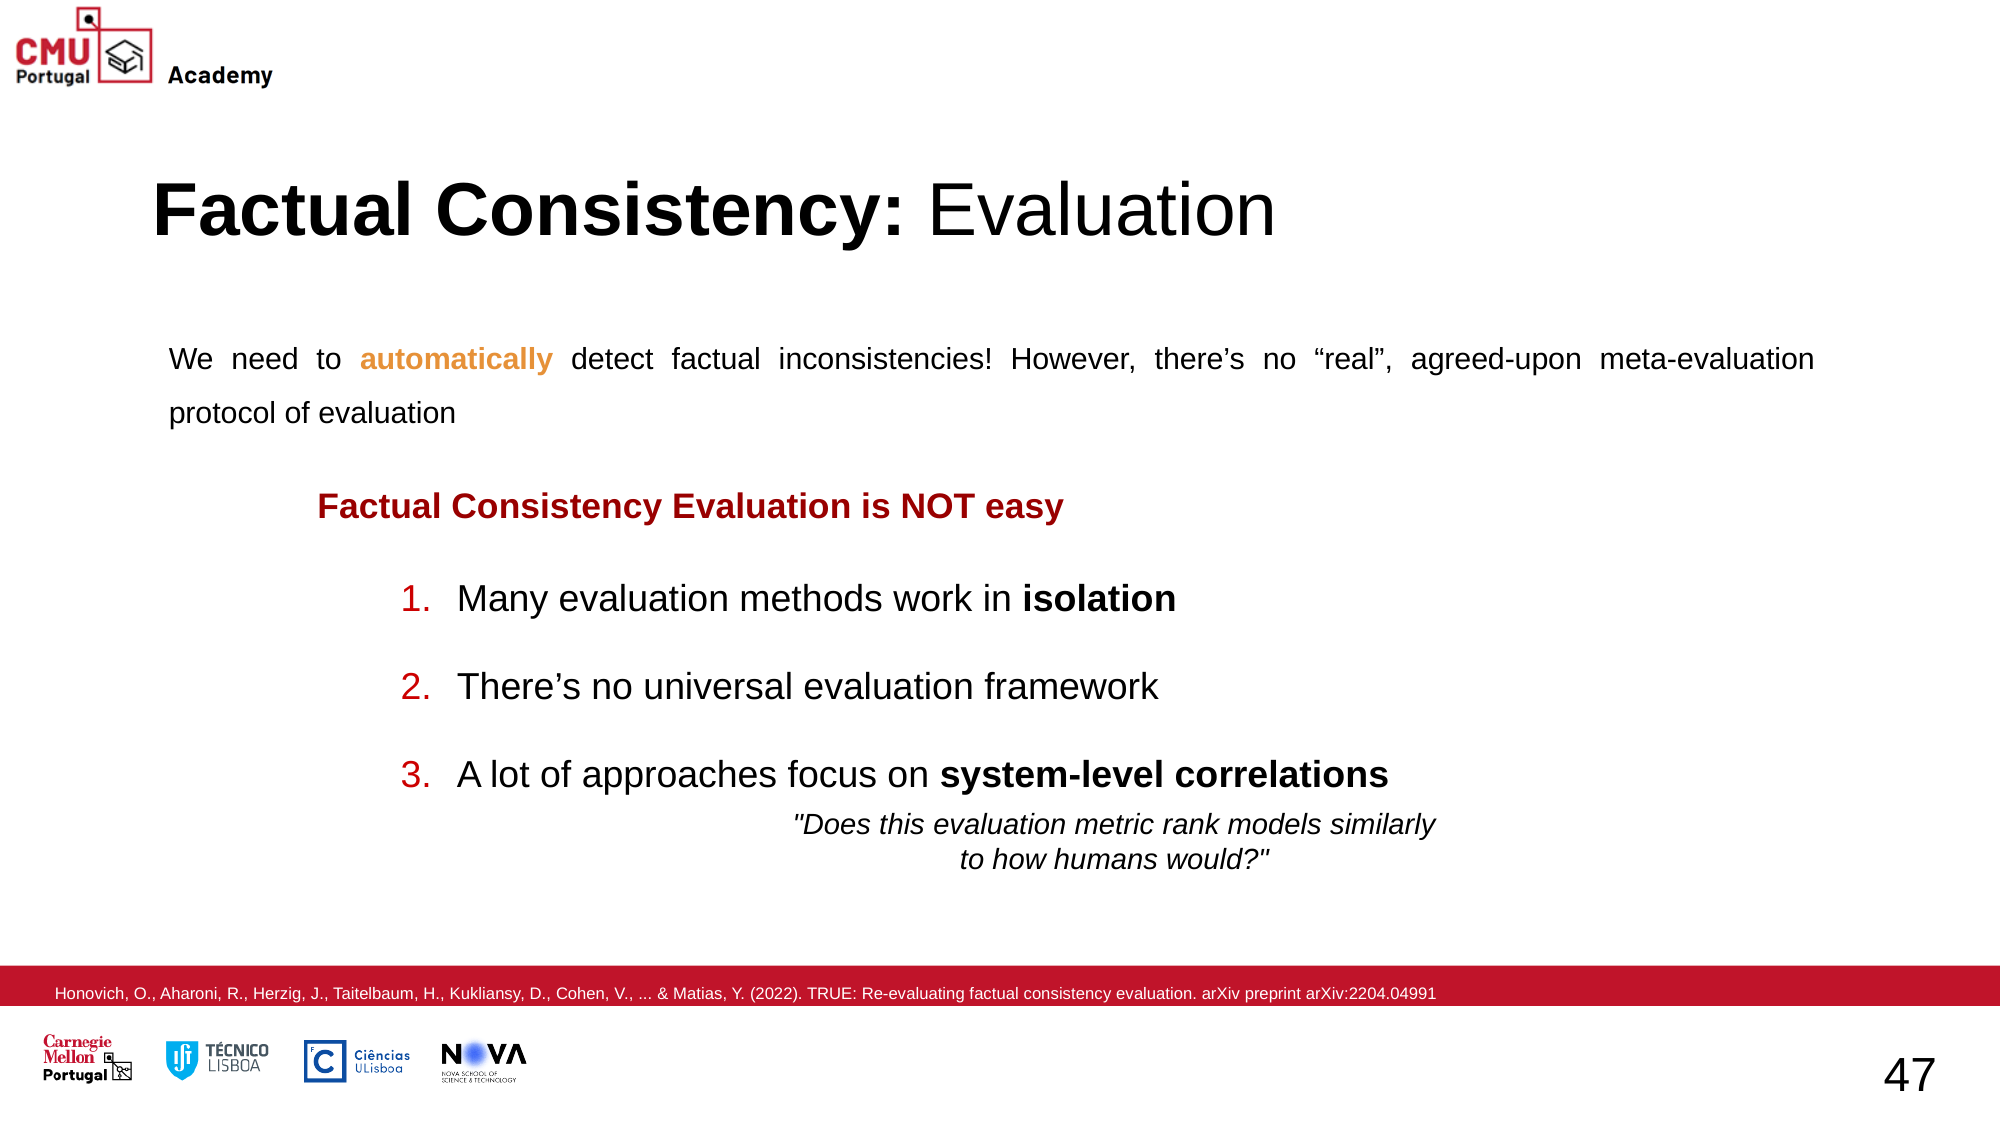

# Factual Consistency: Evaluation
We need to automatically detect factual inconsistencies! However, there’s no “real”, agreed-upon meta-evaluation protocol of evaluation
Factual Consistency Evaluation is NOT easy
Many evaluation methods work in isolation
There’s no universal evaluation framework
A lot of approaches focus on system-level correlations
"Does this evaluation metric rank models similarly to how humans would?"
Honovich, O., Aharoni, R., Herzig, J., Taitelbaum, H., Kukliansy, D., Cohen, V., ... & Matias, Y. (2022). TRUE: Re-evaluating factual consistency evaluation. arXiv preprint arXiv:2204.04991

47